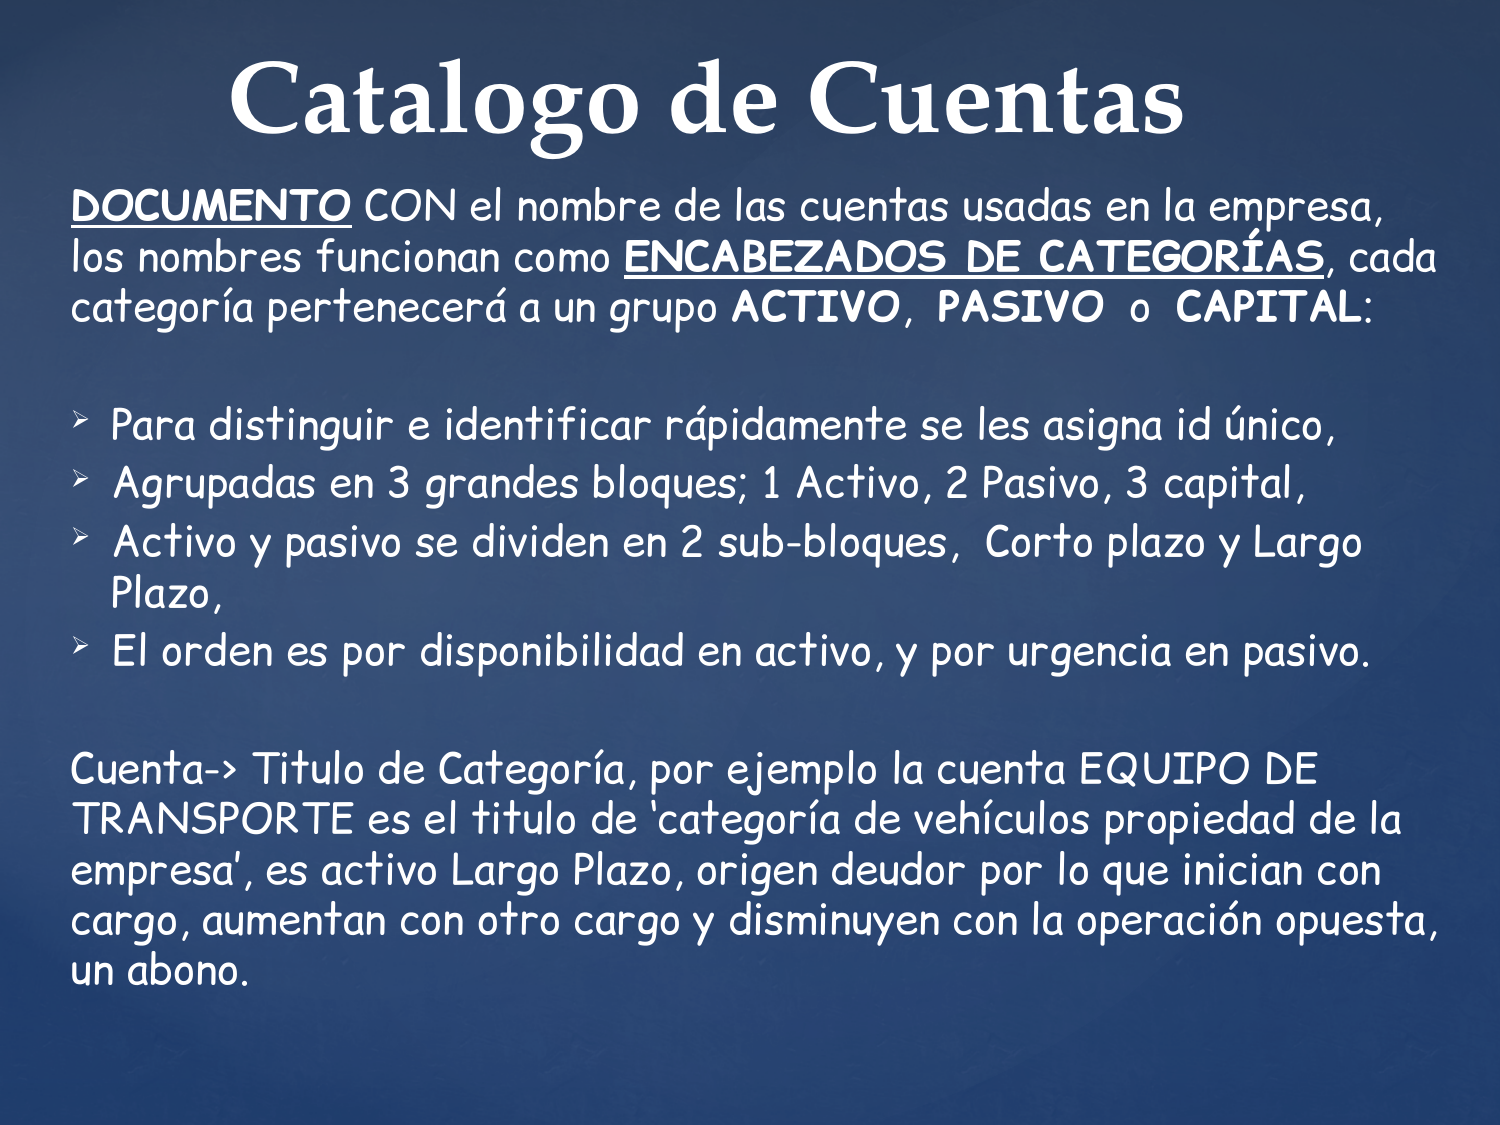

# Catalogo de Cuentas
DOCUMENTO CON el nombre de las cuentas usadas en la empresa, los nombres funcionan como ENCABEZADOS DE CATEGORÍAS, cada categoría pertenecerá a un grupo ACTIVO,  PASIVO  o  CAPITAL:

Para distinguir e identificar rápidamente se les asigna id único,
Agrupadas en 3 grandes bloques; 1 Activo, 2 Pasivo, 3 capital,
Activo y pasivo se dividen en 2 sub-bloques,  Corto plazo y Largo Plazo,
El orden es por disponibilidad en activo, y por urgencia en pasivo.

Cuenta-> Titulo de Categoría, por ejemplo la cuenta EQUIPO DE TRANSPORTE es el titulo de ‘categoría de vehículos propiedad de la empresa’, es activo Largo Plazo, origen deudor por lo que inician con cargo, aumentan con otro cargo y disminuyen con la operación opuesta, un abono.